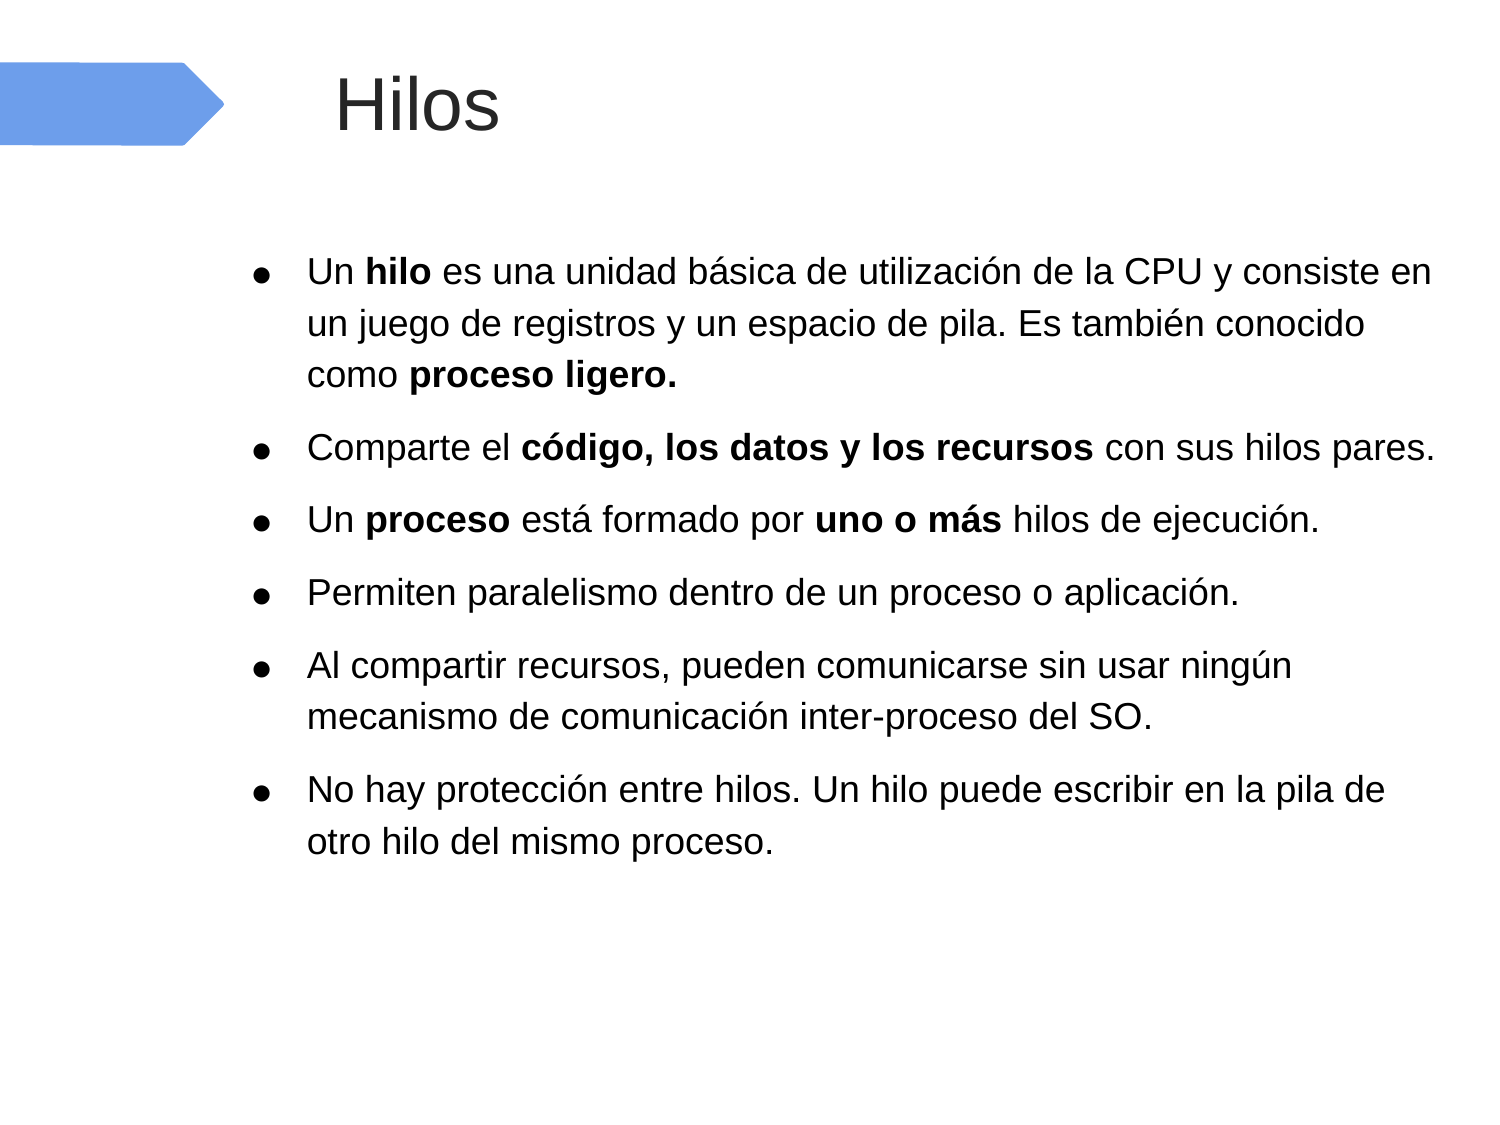

# Hilos
Un hilo es una unidad básica de utilización de la CPU y consiste en un juego de registros y un espacio de pila. Es también conocido como proceso ligero.
Comparte el código, los datos y los recursos con sus hilos pares.
Un proceso está formado por uno o más hilos de ejecución.
Permiten paralelismo dentro de un proceso o aplicación.
Al compartir recursos, pueden comunicarse sin usar ningún mecanismo de comunicación inter-proceso del SO.
No hay protección entre hilos. Un hilo puede escribir en la pila de otro hilo del mismo proceso.